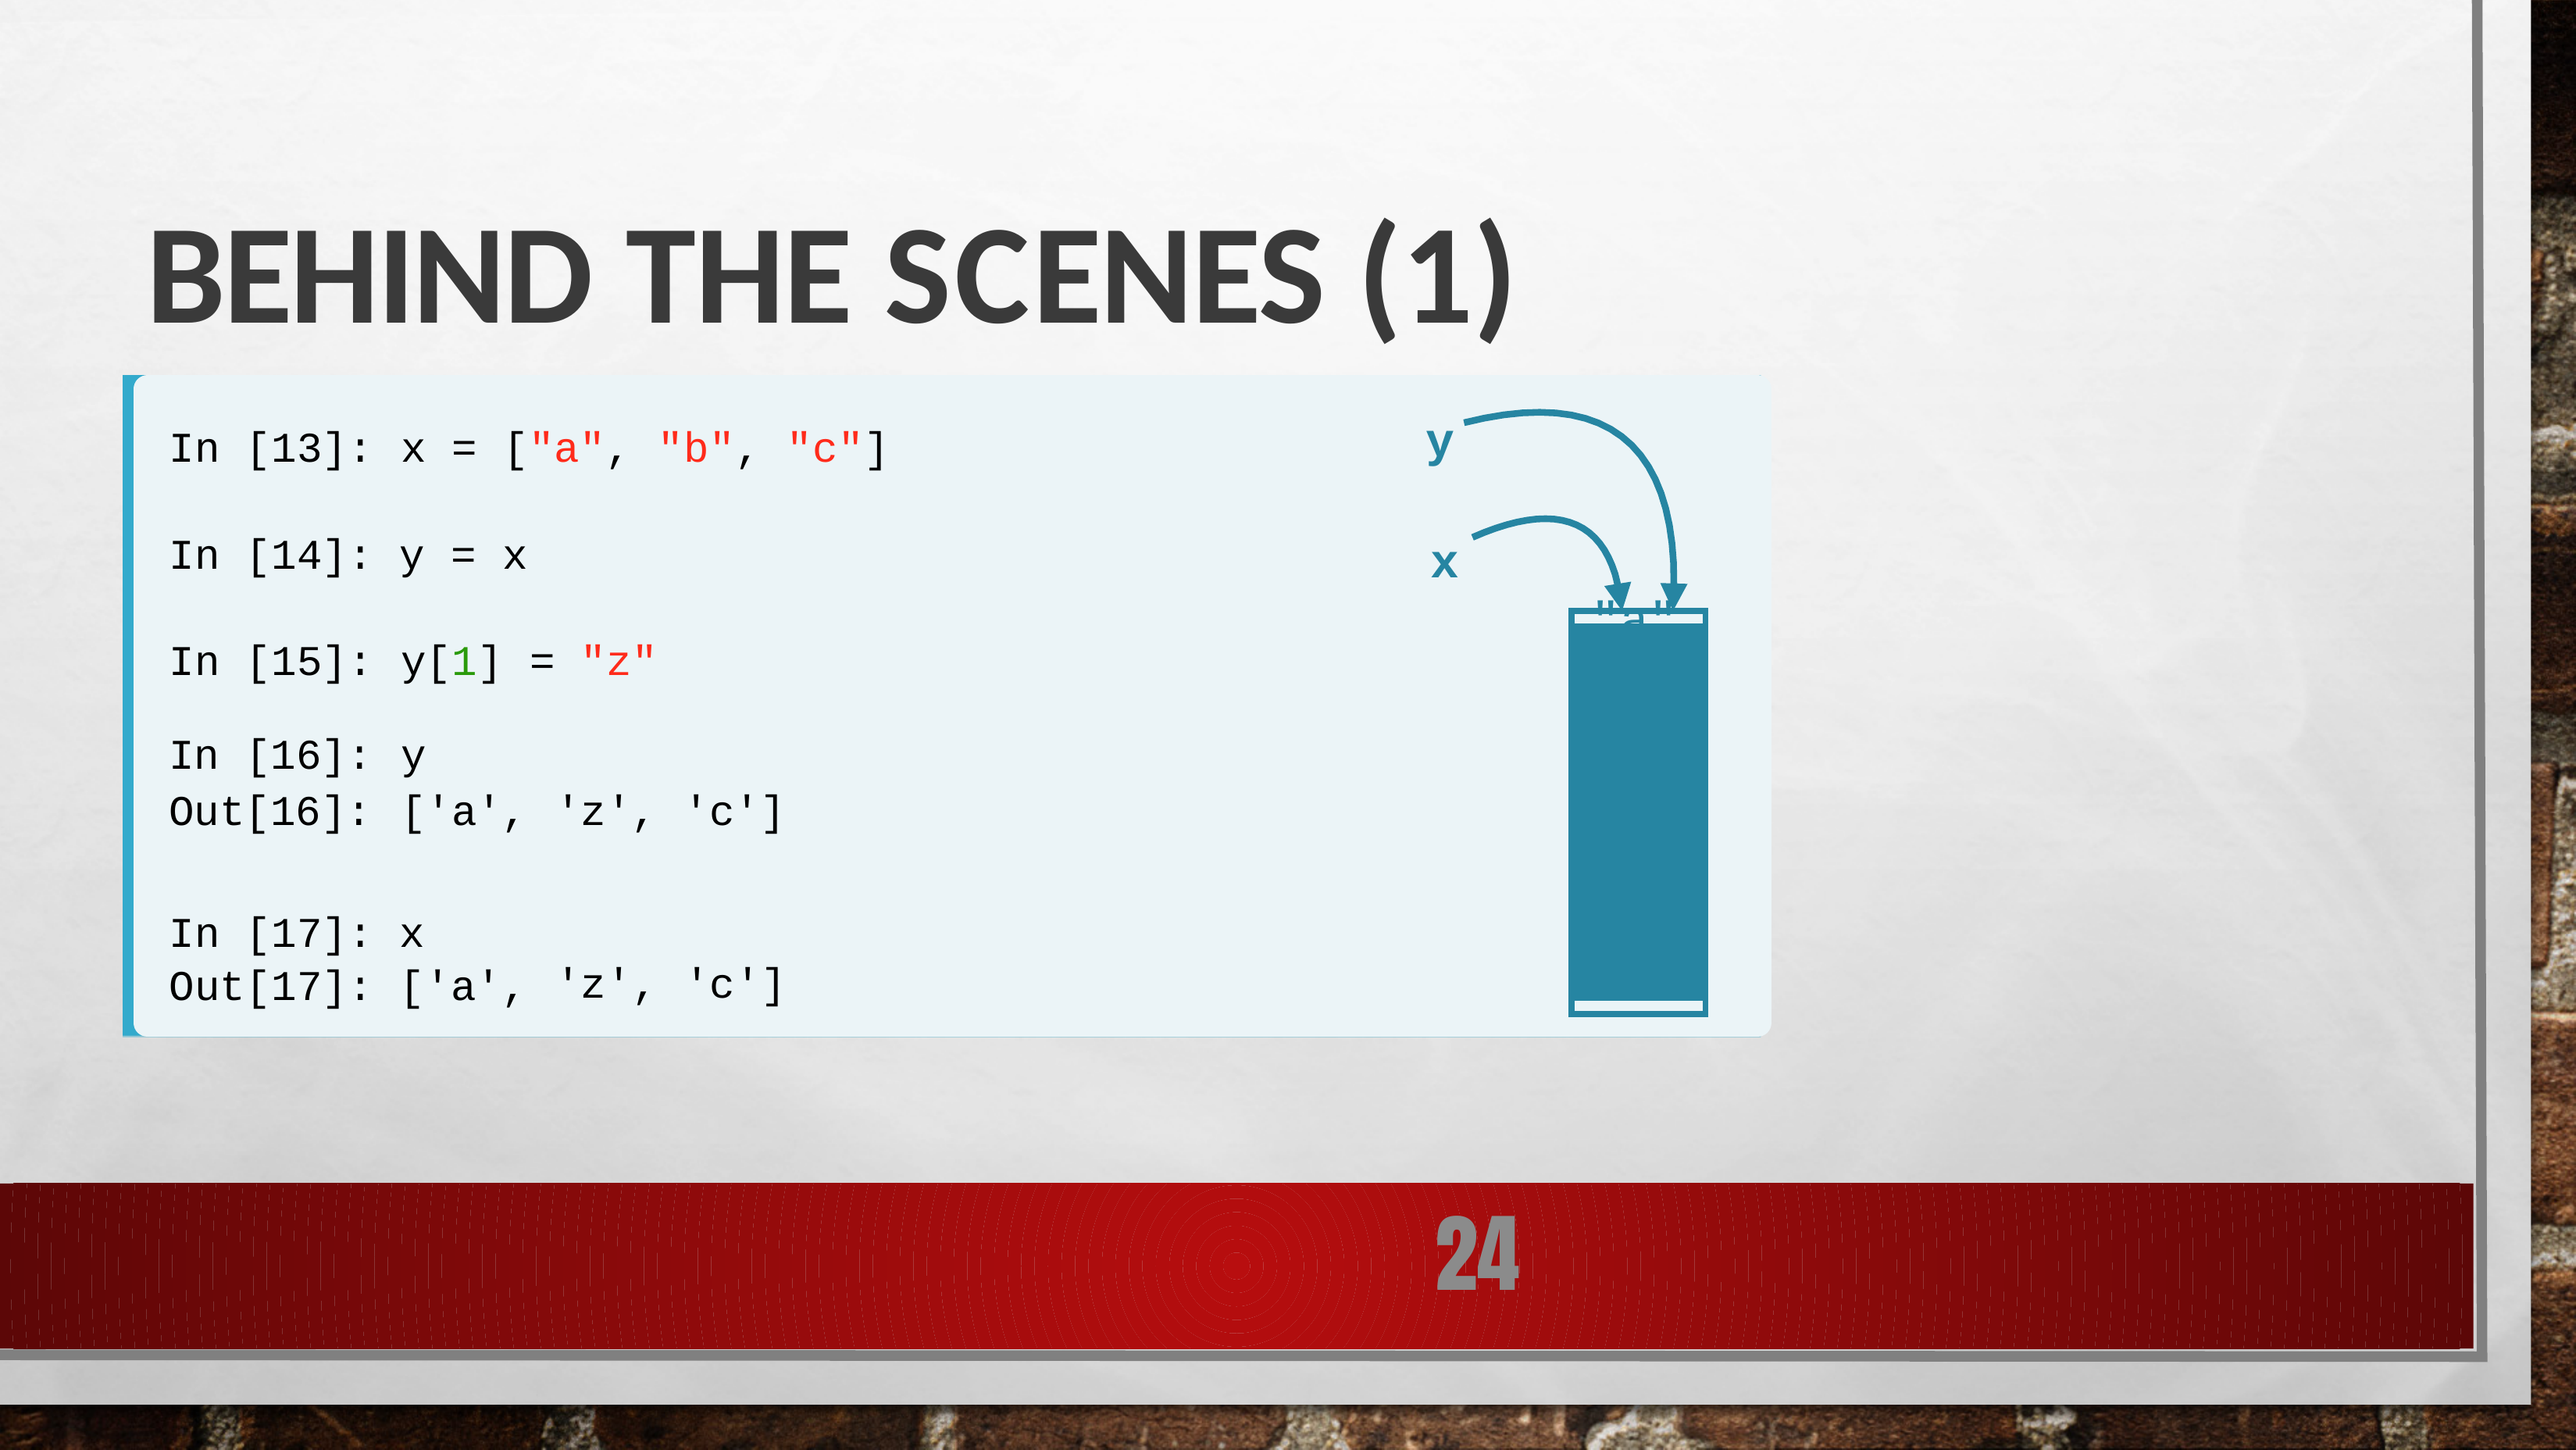

# Behind the scenes (1)

y

In [13]:
x = ["a",
"b",
"c"]

In [14]: y = x
x

| "a" |
| --- |
| "b" |
| "c" |
In [15]:
y[1]
= "z"
| In [16]: | y |  |  |
| --- | --- | --- | --- |
| Out[16]: | ['a', | 'z', | 'c'] |
In [17]: x Out[17]: ['a',
'z',
'c']
24